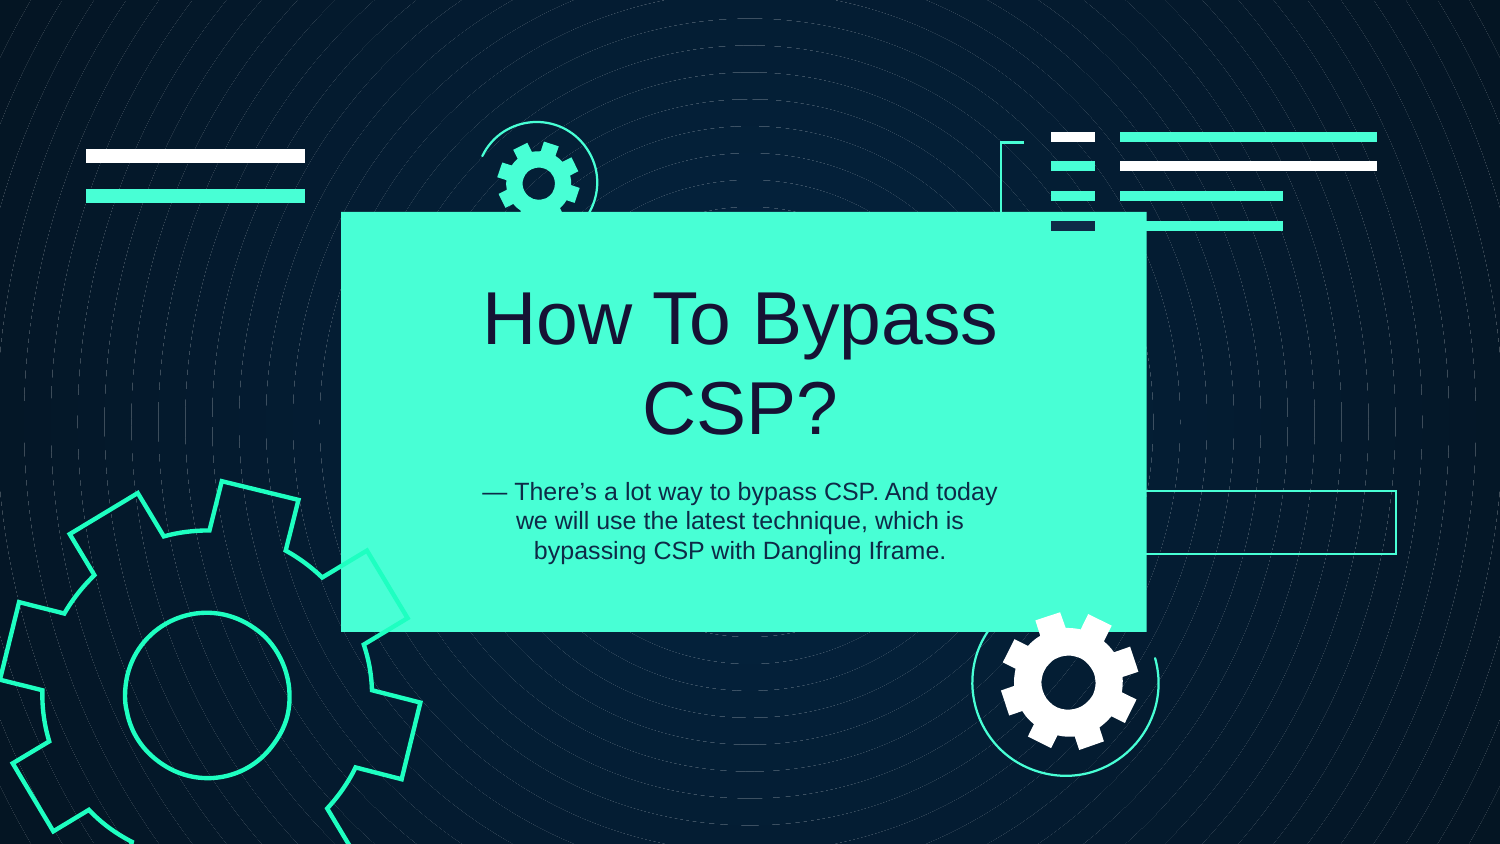

How To Bypass CSP?

# — There’s a lot way to bypass CSP. And today we will use the latest technique, which is bypassing CSP with Dangling Iframe.